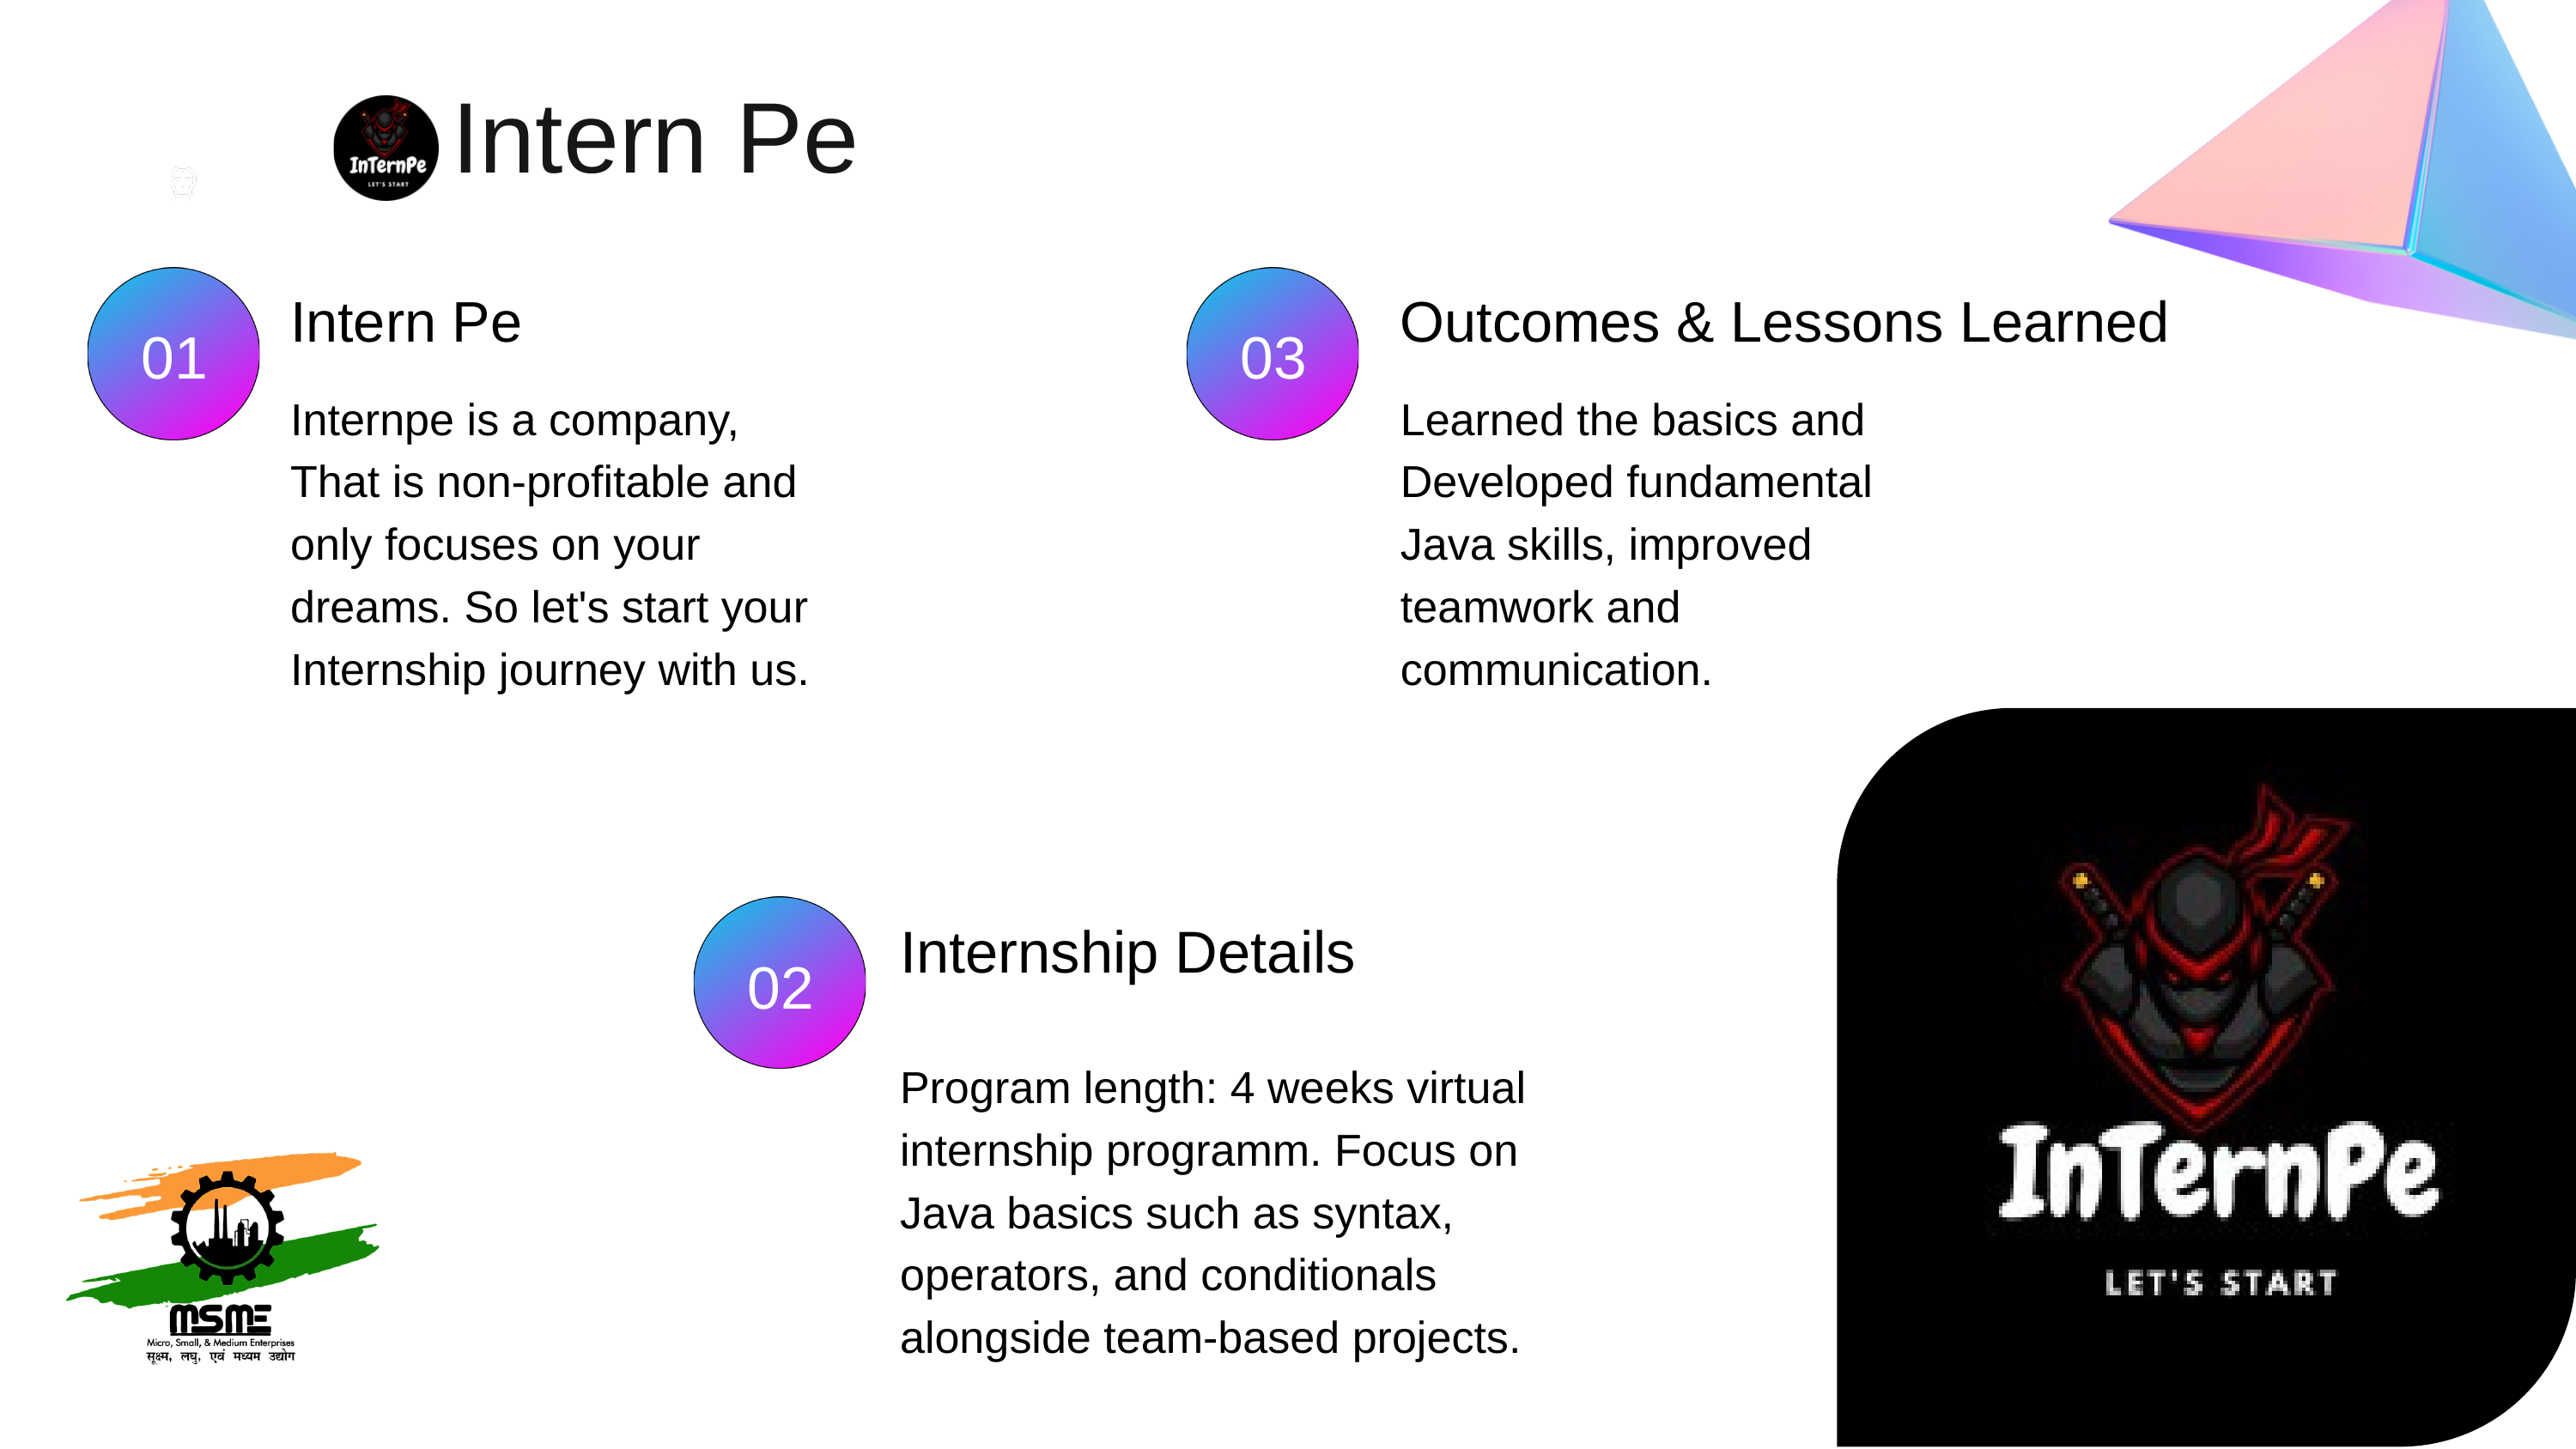

Intern Pe

Intern Pe
Outcomes & Lessons Learned
01
03
Internpe is a company, That is non-profitable and only focuses on your dreams. So let's start your Internship journey with us.
Learned the basics and Developed fundamental Java skills, improved teamwork and communication.

Internship Details
02
Program length: 4 weeks virtual internship programm. Focus on Java basics such as syntax, operators, and conditionals alongside team-based projects.